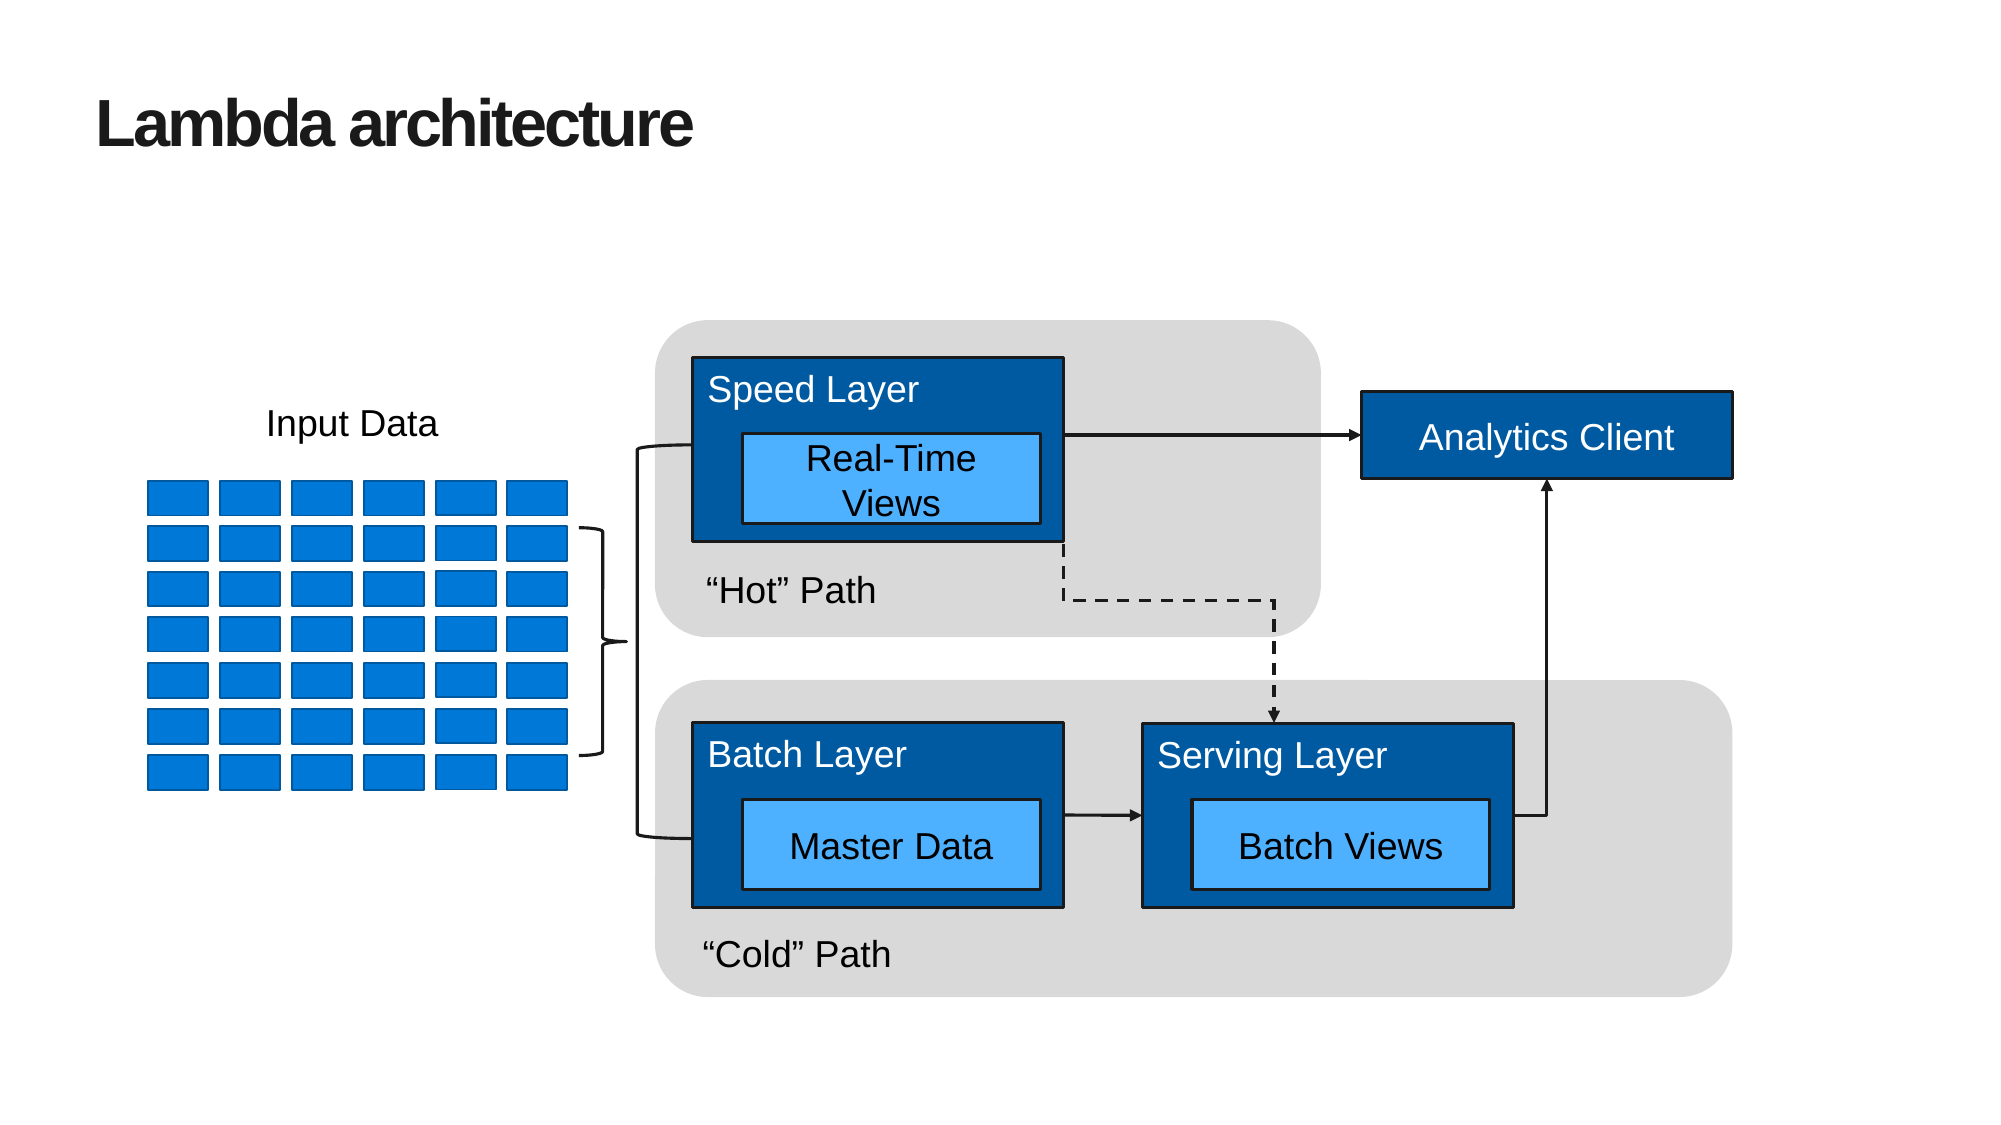

# Lambda architecture

Speed Layer
Real-Time Views
Input Data
Analytics Client

“Hot” Path

Batch Layer
Master Data
Serving Layer
Batch Views
“Cold” Path